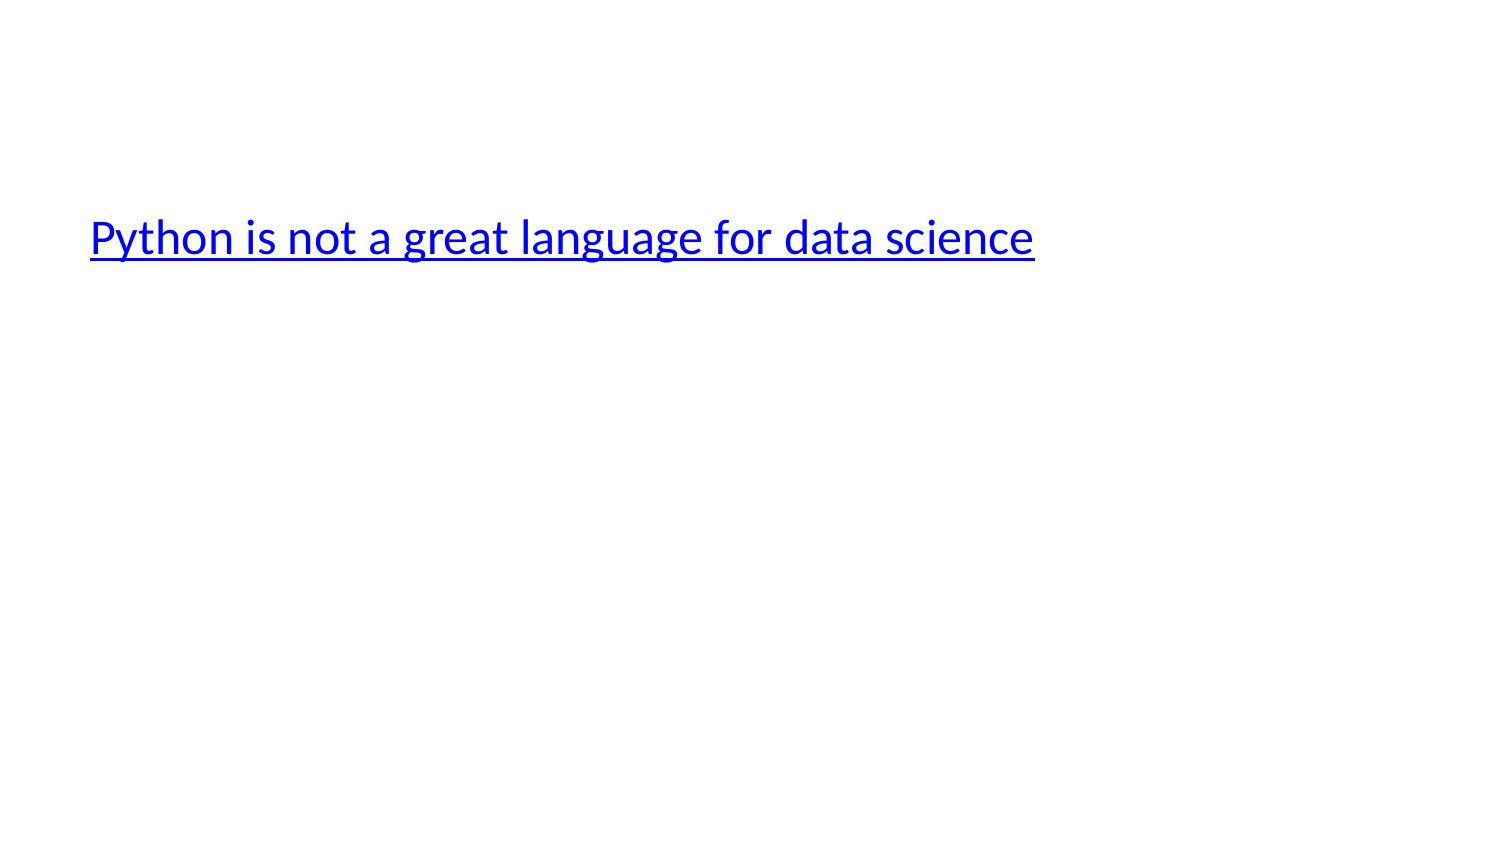

Python is not a great language for data science